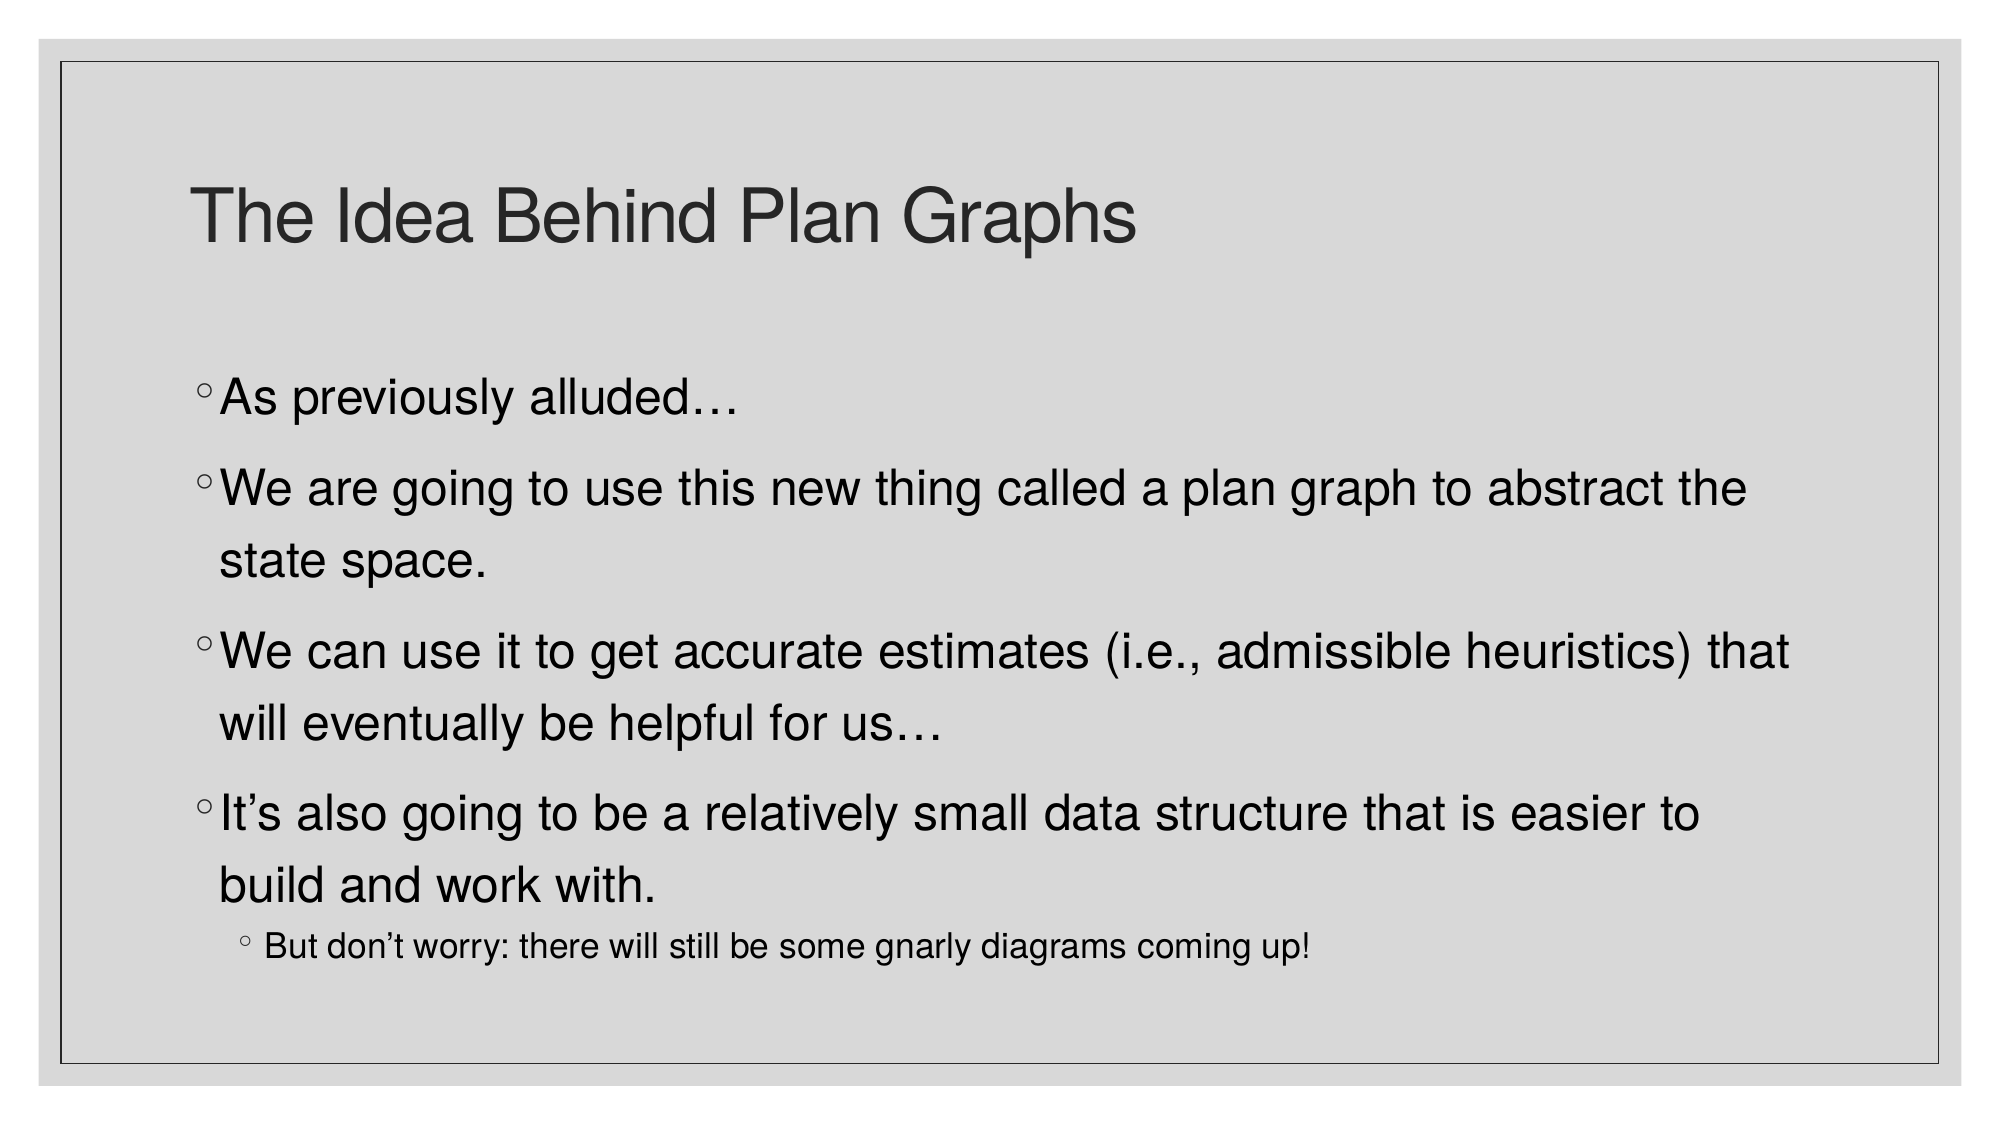

# The Idea Behind Plan Graphs
As previously alluded…
We are going to use this new thing called a plan graph to abstract the state space.
We can use it to get accurate estimates (i.e., admissible heuristics) that will eventually be helpful for us…
It’s also going to be a relatively small data structure that is easier to build and work with.
But don’t worry: there will still be some gnarly diagrams coming up!